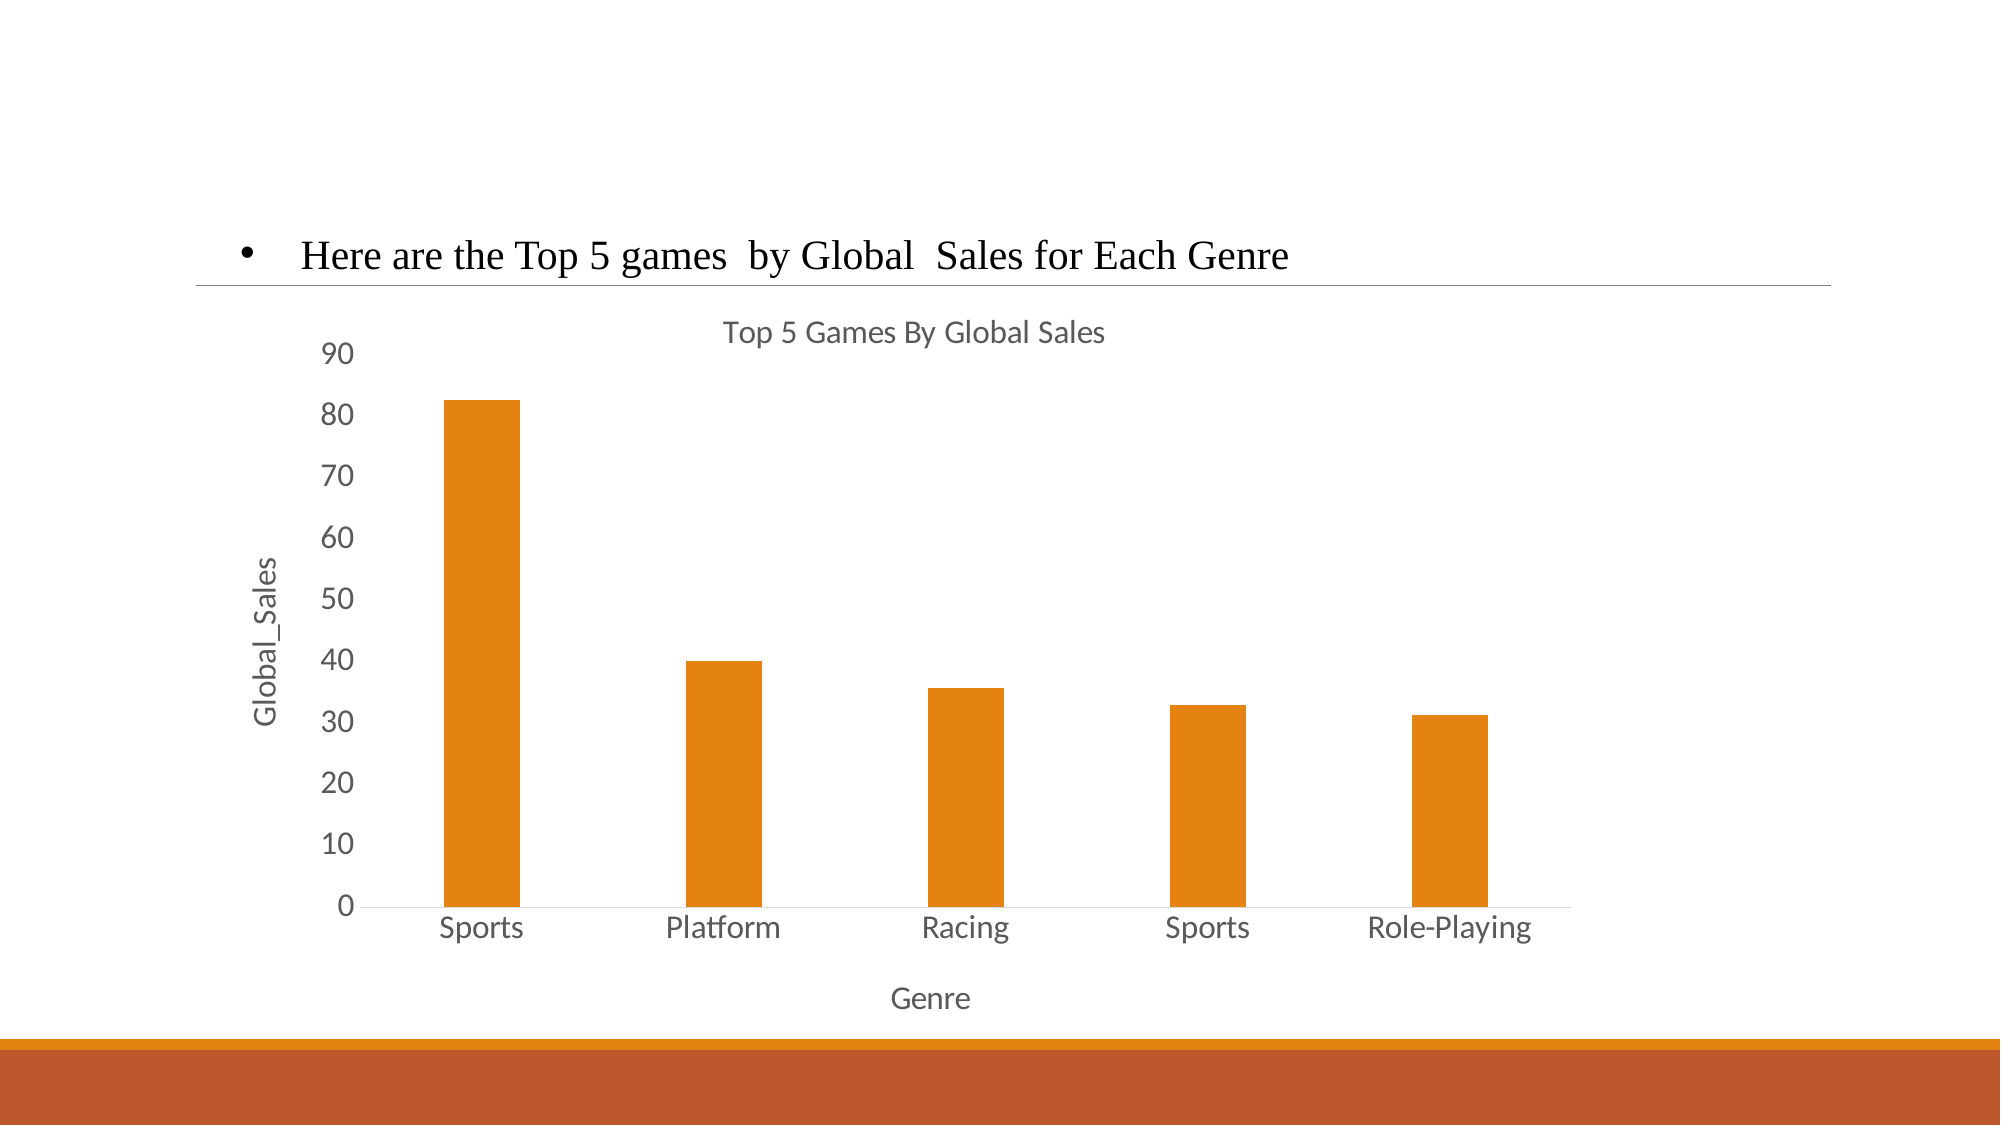

Here are the Top 5 games  by Global  Sales for Each Genre

### Chart: Top 5 Games By Global Sales

| Category | global_sales |
|---|---|
| Sports | 82.74 |
| Platform | 40.24 |
| Racing | 35.82 |
| Sports | 33.0 |
| Role-Playing | 31.37 |